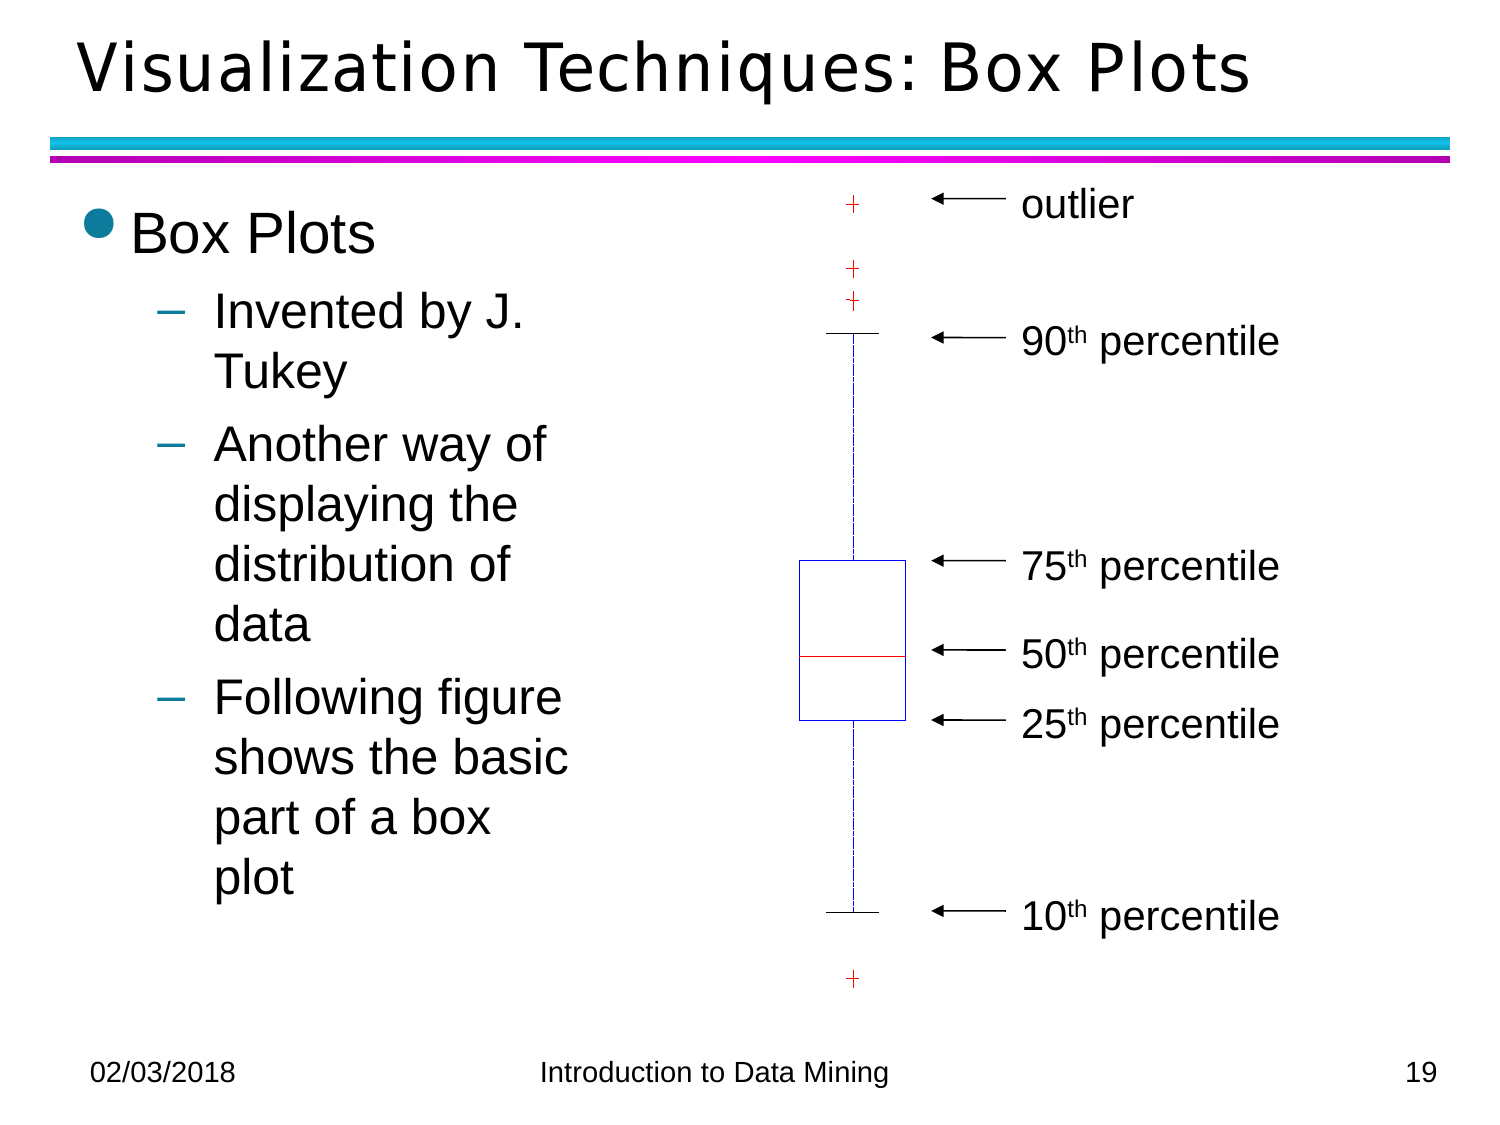

# Visualization Techniques: Box Plots
outlier
Box Plots
Invented by J. Tukey
Another way of displaying the distribution of data
Following figure shows the basic part of a box plot

90th percentile

75th percentile

50th percentile

25th percentile

10th percentile